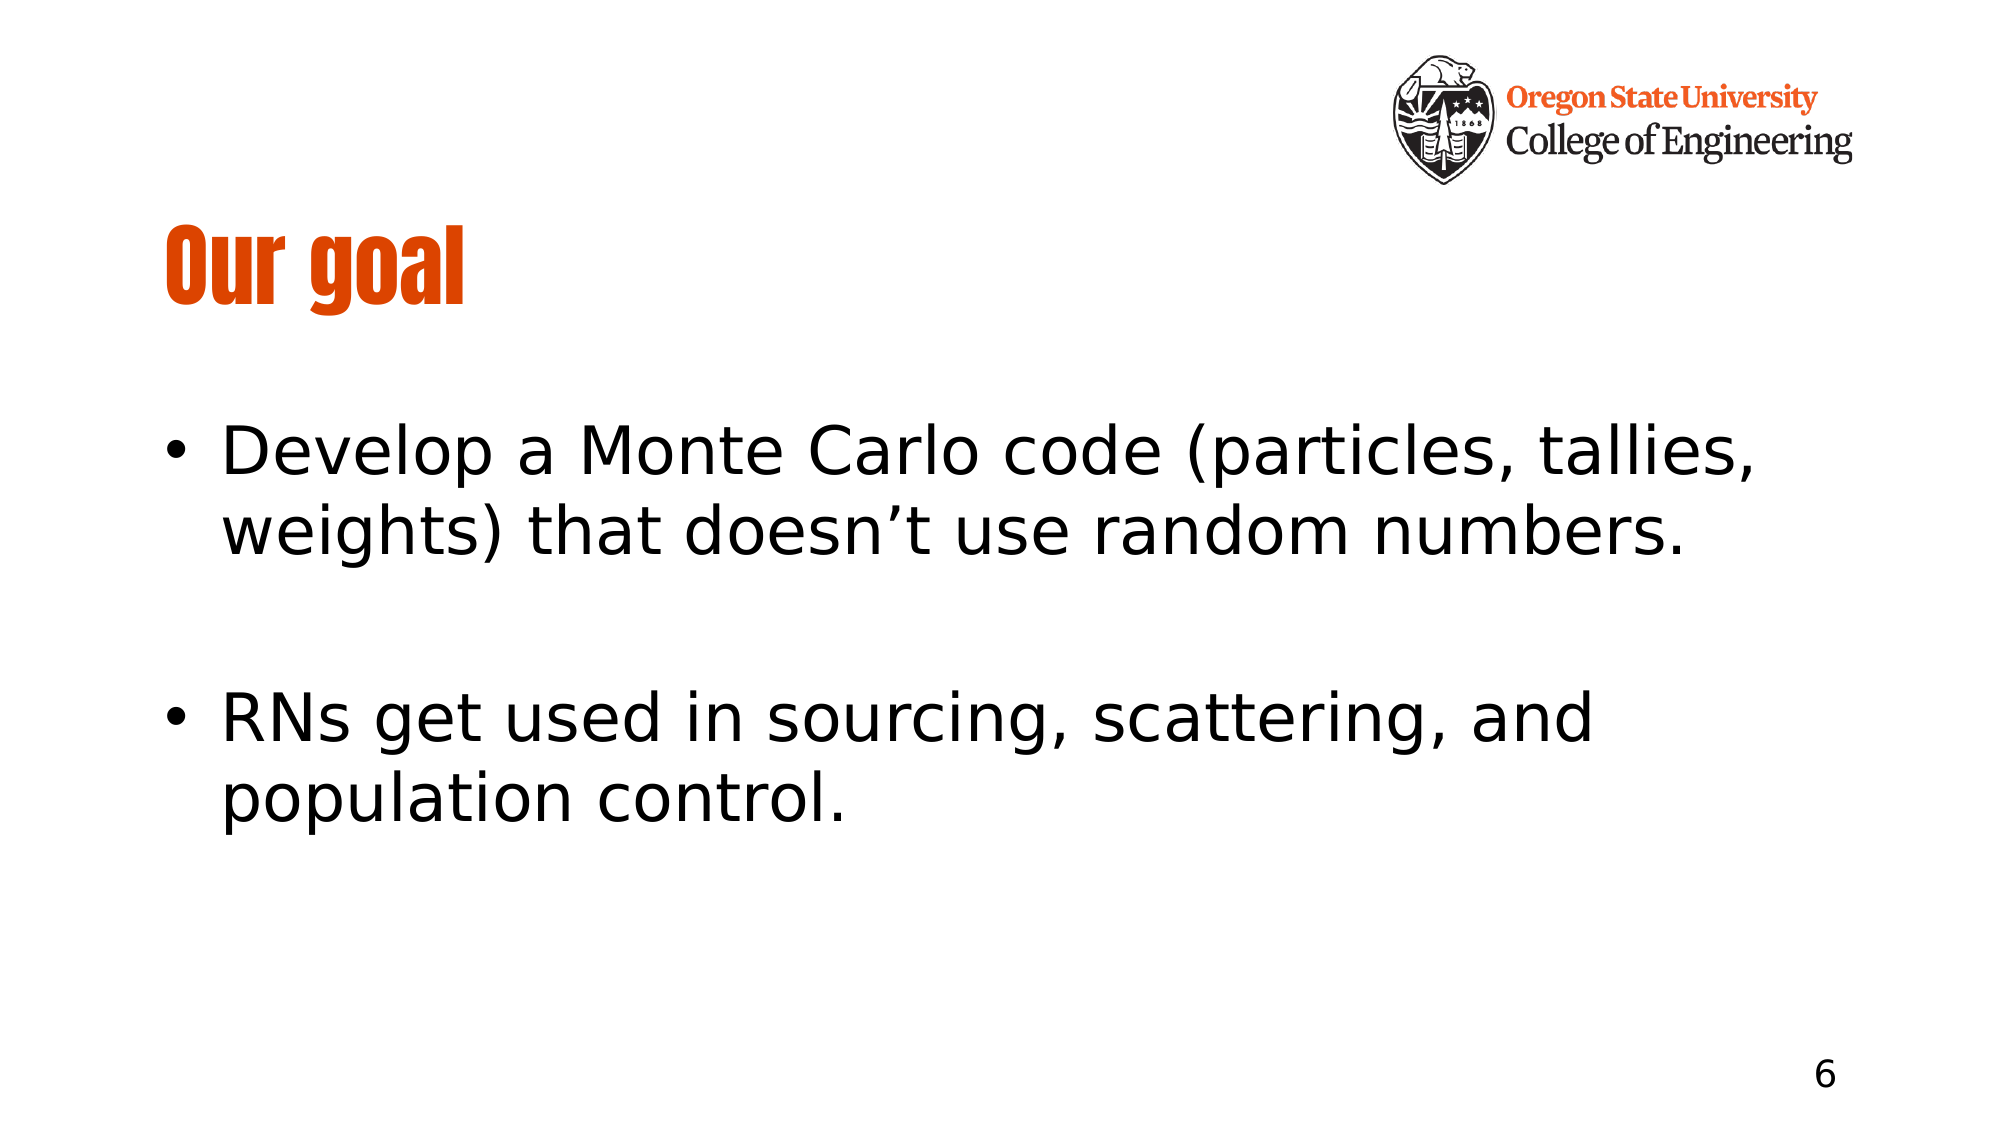

# Our goal
Develop a Monte Carlo code (particles, tallies, weights) that doesn’t use random numbers.

RNs get used in sourcing, scattering, and population control.
6